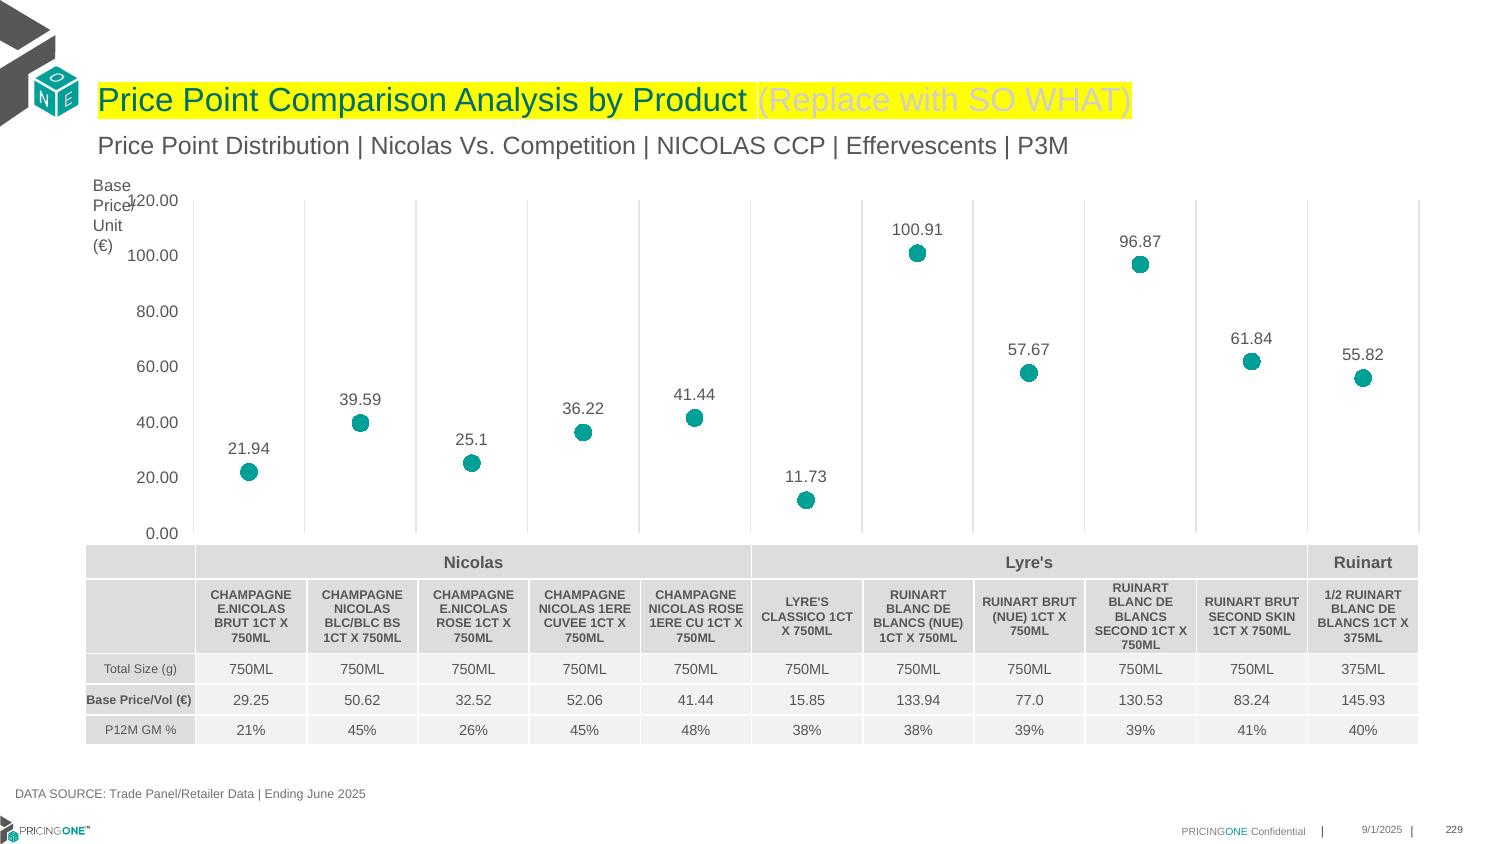

# Price Point Comparison Analysis by Product (Replace with SO WHAT)
Price Point Distribution | Nicolas Vs. Competition | NICOLAS CCP | Effervescents | P3M
Base Price/Unit (€)

### Chart

| Category | Base Price/Unit |
|---|---|
| CHAMPAGNE E.NICOLAS BRUT 1CT X 750ML | 21.94 |
| CHAMPAGNE NICOLAS BLC/BLC BS 1CT X 750ML | 39.59 |
| CHAMPAGNE E.NICOLAS ROSE 1CT X 750ML | 25.1 |
| CHAMPAGNE NICOLAS 1ERE CUVEE 1CT X 750ML | 36.22 |
| CHAMPAGNE NICOLAS ROSE 1ERE CU 1CT X 750ML | 41.44 |
| LYRE'S CLASSICO 1CT X 750ML | 11.73 |
| RUINART BLANC DE BLANCS (NUE) 1CT X 750ML | 100.91 |
| RUINART BRUT (NUE) 1CT X 750ML | 57.67 |
| RUINART BLANC DE BLANCS SECOND 1CT X 750ML | 96.87 |
| RUINART BRUT SECOND SKIN 1CT X 750ML | 61.84 |
| 1/2 RUINART BLANC DE BLANCS 1CT X 375ML | 55.82 |
|  | Nicolas | Nicolas | Nicolas | Nicolas | Nicolas | Lyre's | Ruinart | Ruinart | Ruinart | Ruinart | Ruinart |
| --- | --- | --- | --- | --- | --- | --- | --- | --- | --- | --- | --- |
|  | CHAMPAGNE E.NICOLAS BRUT 1CT X 750ML | CHAMPAGNE NICOLAS BLC/BLC BS 1CT X 750ML | CHAMPAGNE E.NICOLAS ROSE 1CT X 750ML | CHAMPAGNE NICOLAS 1ERE CUVEE 1CT X 750ML | CHAMPAGNE NICOLAS ROSE 1ERE CU 1CT X 750ML | LYRE'S CLASSICO 1CT X 750ML | RUINART BLANC DE BLANCS (NUE) 1CT X 750ML | RUINART BRUT (NUE) 1CT X 750ML | RUINART BLANC DE BLANCS SECOND 1CT X 750ML | RUINART BRUT SECOND SKIN 1CT X 750ML | 1/2 RUINART BLANC DE BLANCS 1CT X 375ML |
| Total Size (g) | 750ML | 750ML | 750ML | 750ML | 750ML | 750ML | 750ML | 750ML | 750ML | 750ML | 375ML |
| Base Price/Vol (€) | 29.25 | 50.62 | 32.52 | 52.06 | 41.44 | 15.85 | 133.94 | 77.0 | 130.53 | 83.24 | 145.93 |
| P12M GM % | 21% | 45% | 26% | 45% | 48% | 38% | 38% | 39% | 39% | 41% | 40% |
DATA SOURCE: Trade Panel/Retailer Data | Ending June 2025

9/1/2025
229